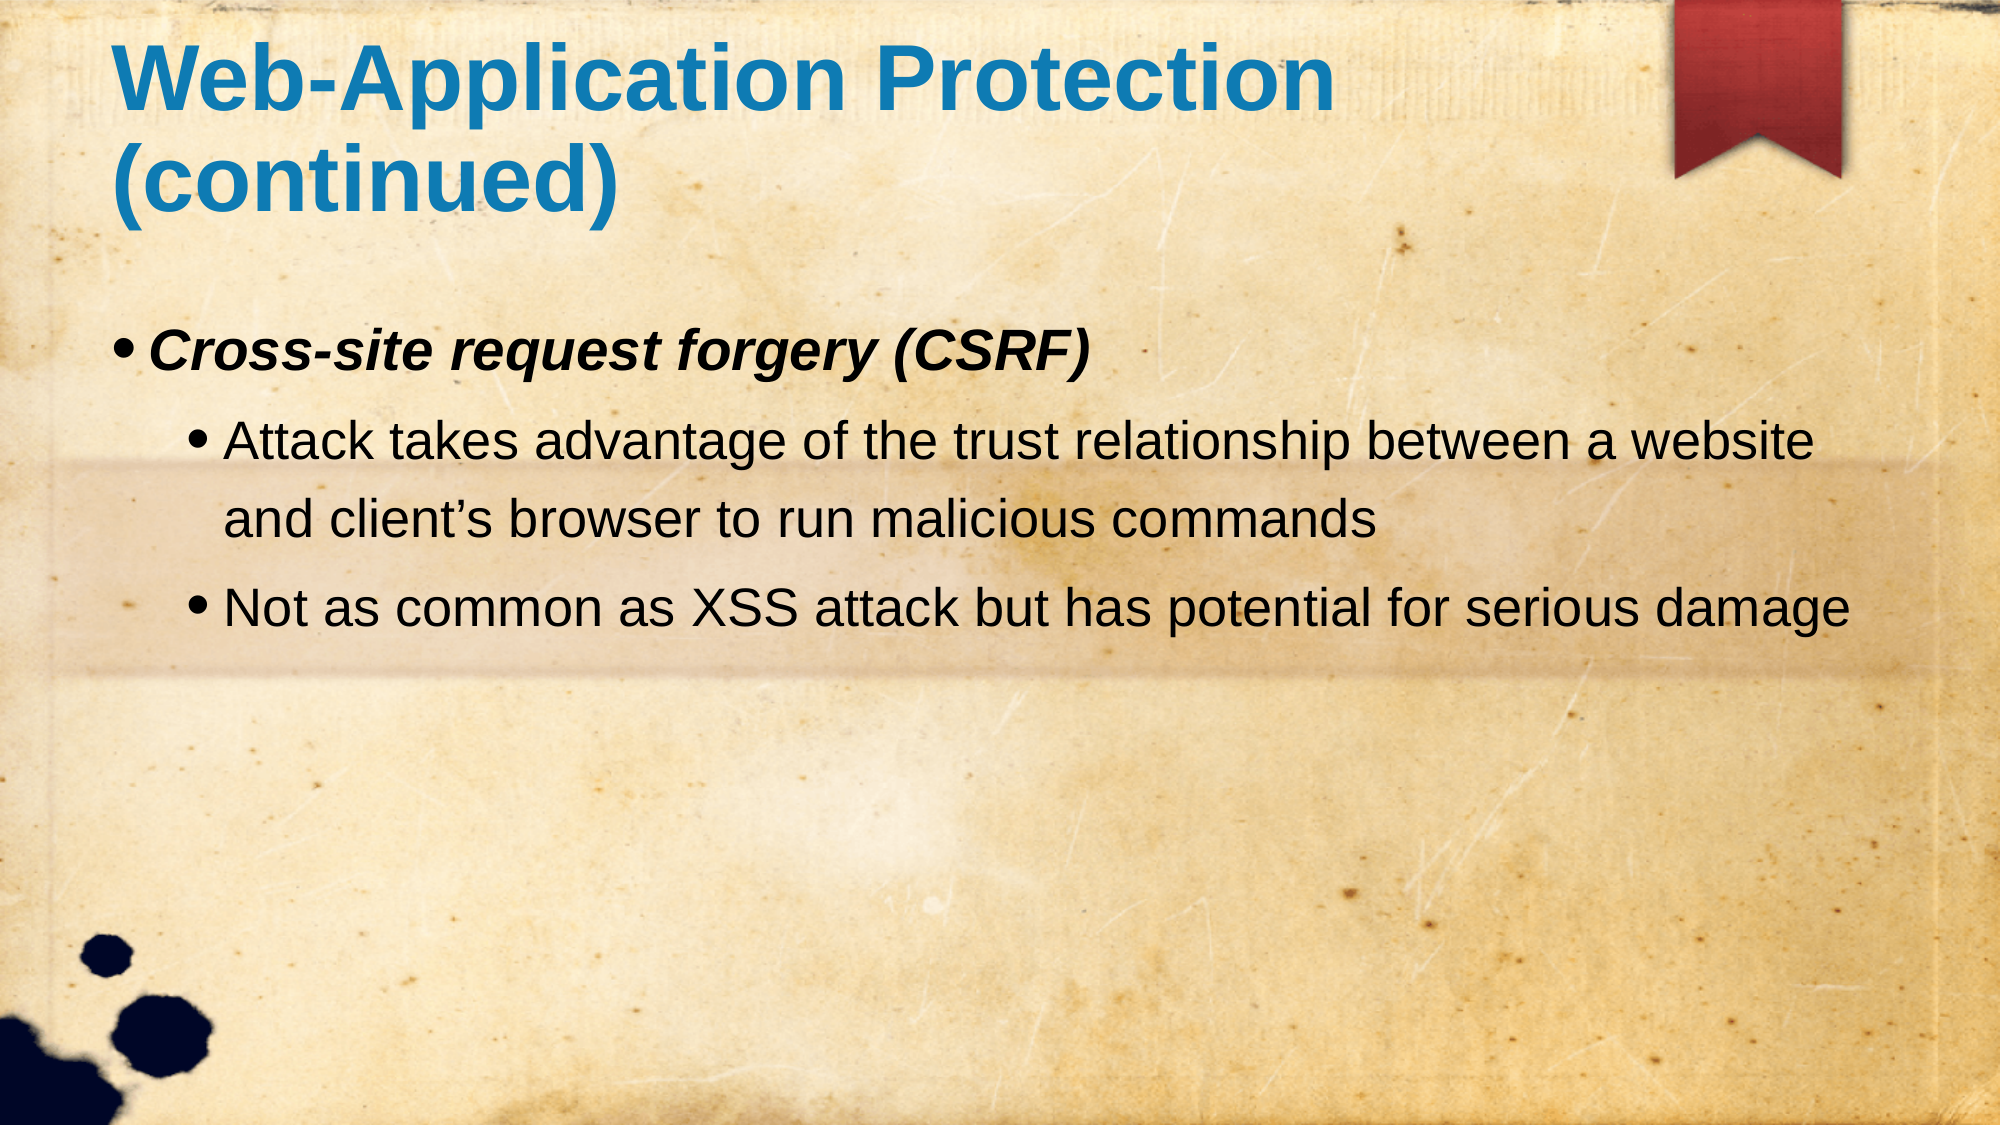

Web-Application Protection (continued)
Cross-site request forgery (CSRF)
Attack takes advantage of the trust relationship between a website and client’s browser to run malicious commands
Not as common as XSS attack but has potential for serious damage